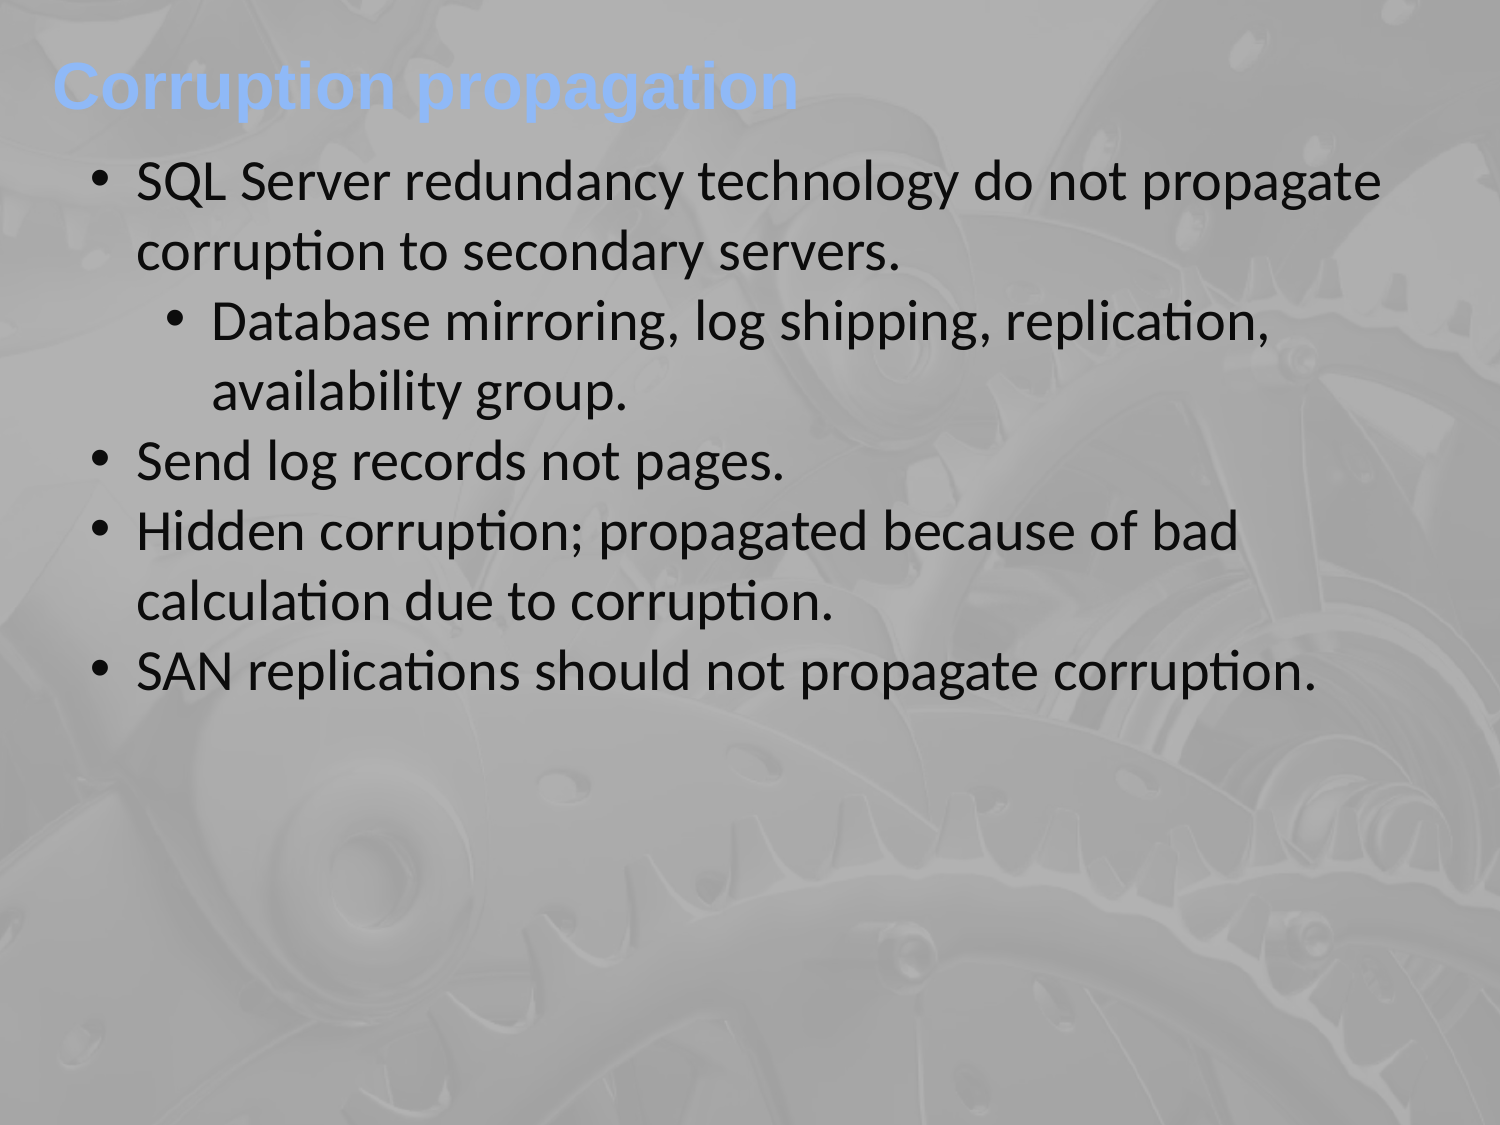

SQL Server redundancy technology do not propagate corruption to secondary servers.
Database mirroring, log shipping, replication, availability group.
Send log records not pages.
Hidden corruption; propagated because of bad calculation due to corruption.
SAN replications should not propagate corruption.

# Corruption propagation